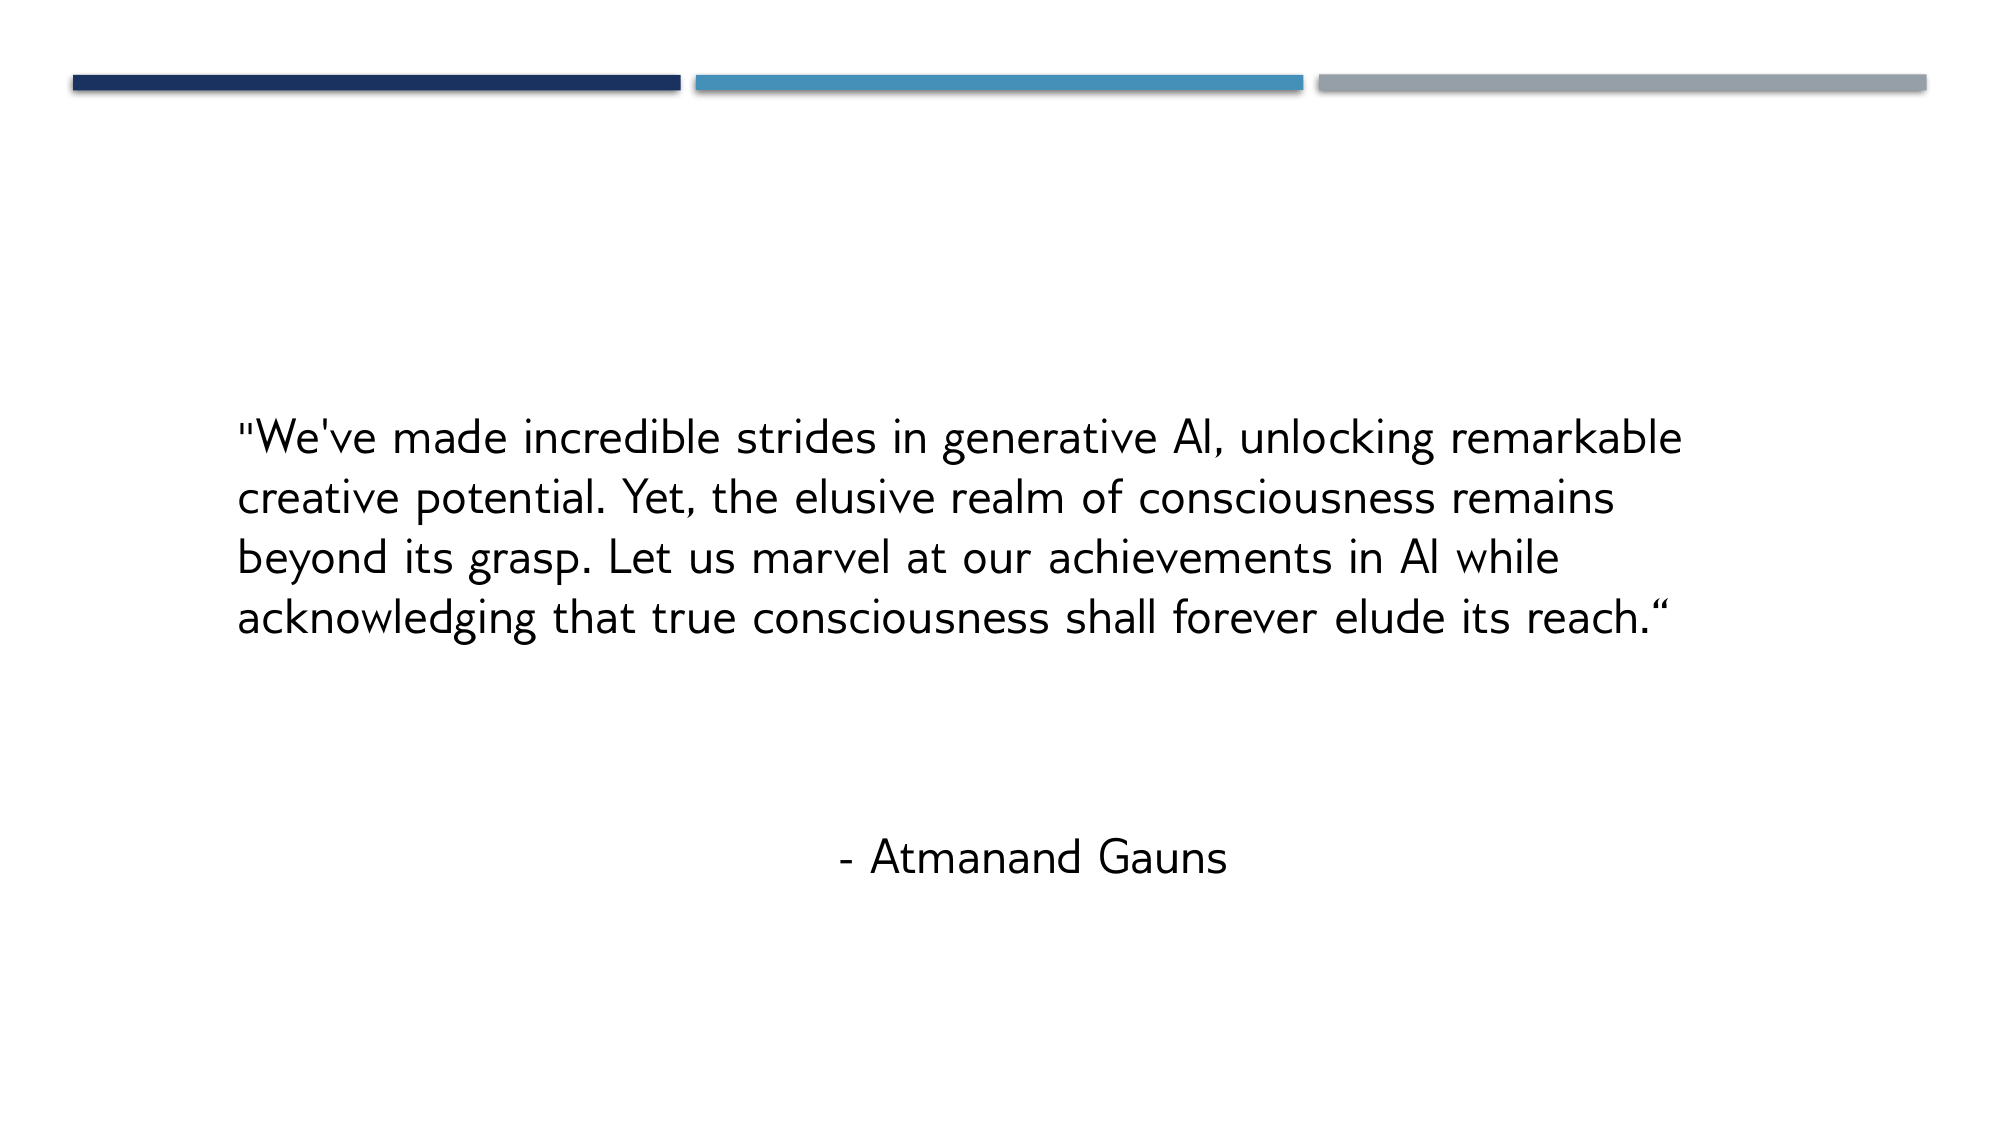

"We've made incredible strides in generative AI, unlocking remarkable creative potential. Yet, the elusive realm of consciousness remains beyond its grasp. Let us marvel at our achievements in AI while acknowledging that true consciousness shall forever elude its reach.“

														- Atmanand Gauns